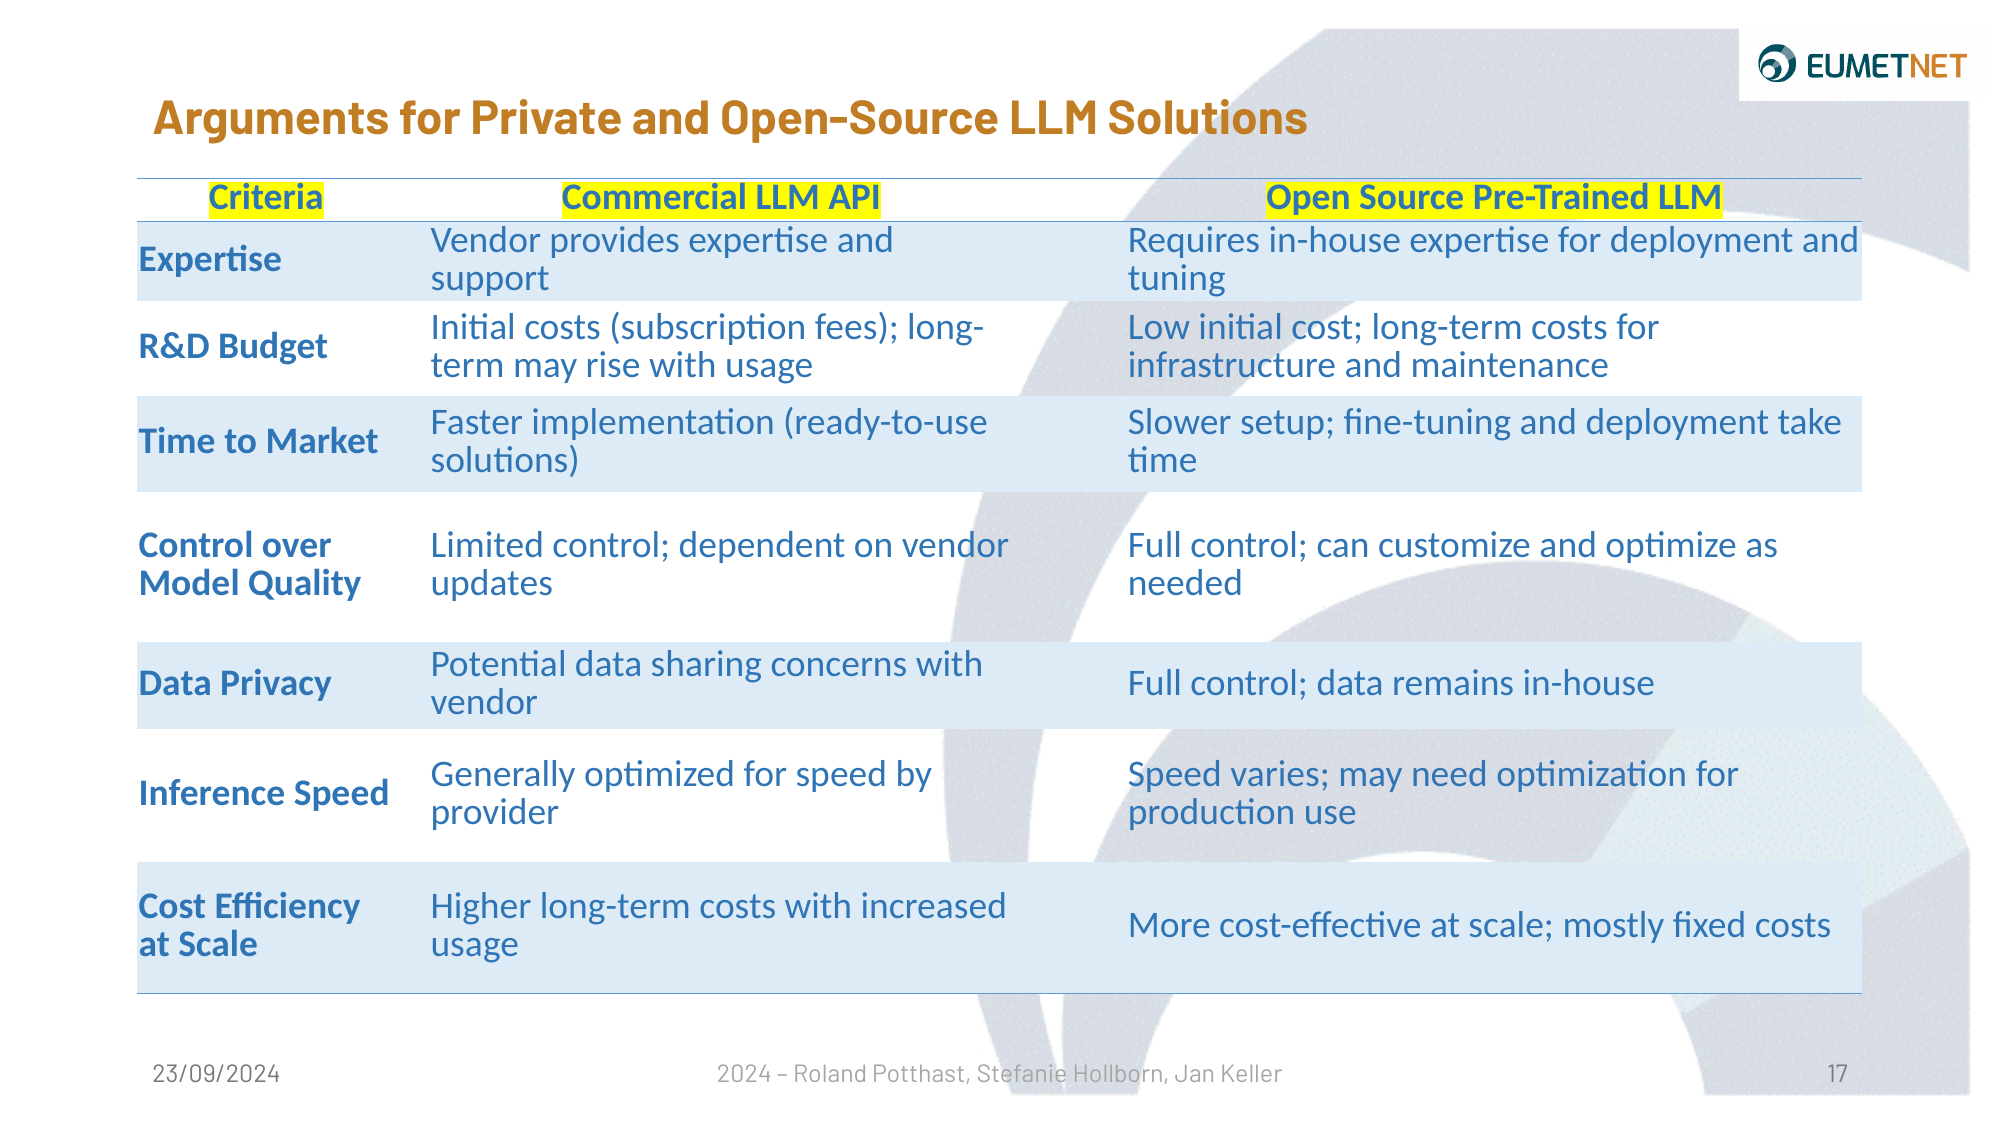

# Arguments for Private and Open-Source LLM Solutions
| Criteria |  | Commercial LLM API |  | Open Source Pre-Trained LLM |
| --- | --- | --- | --- | --- |
| Expertise |  | Vendor provides expertise and support |  | Requires in-house expertise for deployment and tuning |
| R&D Budget |  | Initial costs (subscription fees); long-term may rise with usage |  | Low initial cost; long-term costs for infrastructure and maintenance |
| Time to Market |  | Faster implementation (ready-to-use solutions) |  | Slower setup; fine-tuning and deployment take time |
| Control over Model Quality |  | Limited control; dependent on vendor updates |  | Full control; can customize and optimize as needed |
| Data Privacy |  | Potential data sharing concerns with vendor |  | Full control; data remains in-house |
| Inference Speed |  | Generally optimized for speed by provider |  | Speed varies; may need optimization for production use |
| Cost Efficiency at Scale |  | Higher long-term costs with increased usage |  | More cost-effective at scale; mostly fixed costs |
23/09/2024
2024 – Roland Potthast, Stefanie Hollborn, Jan Keller
17